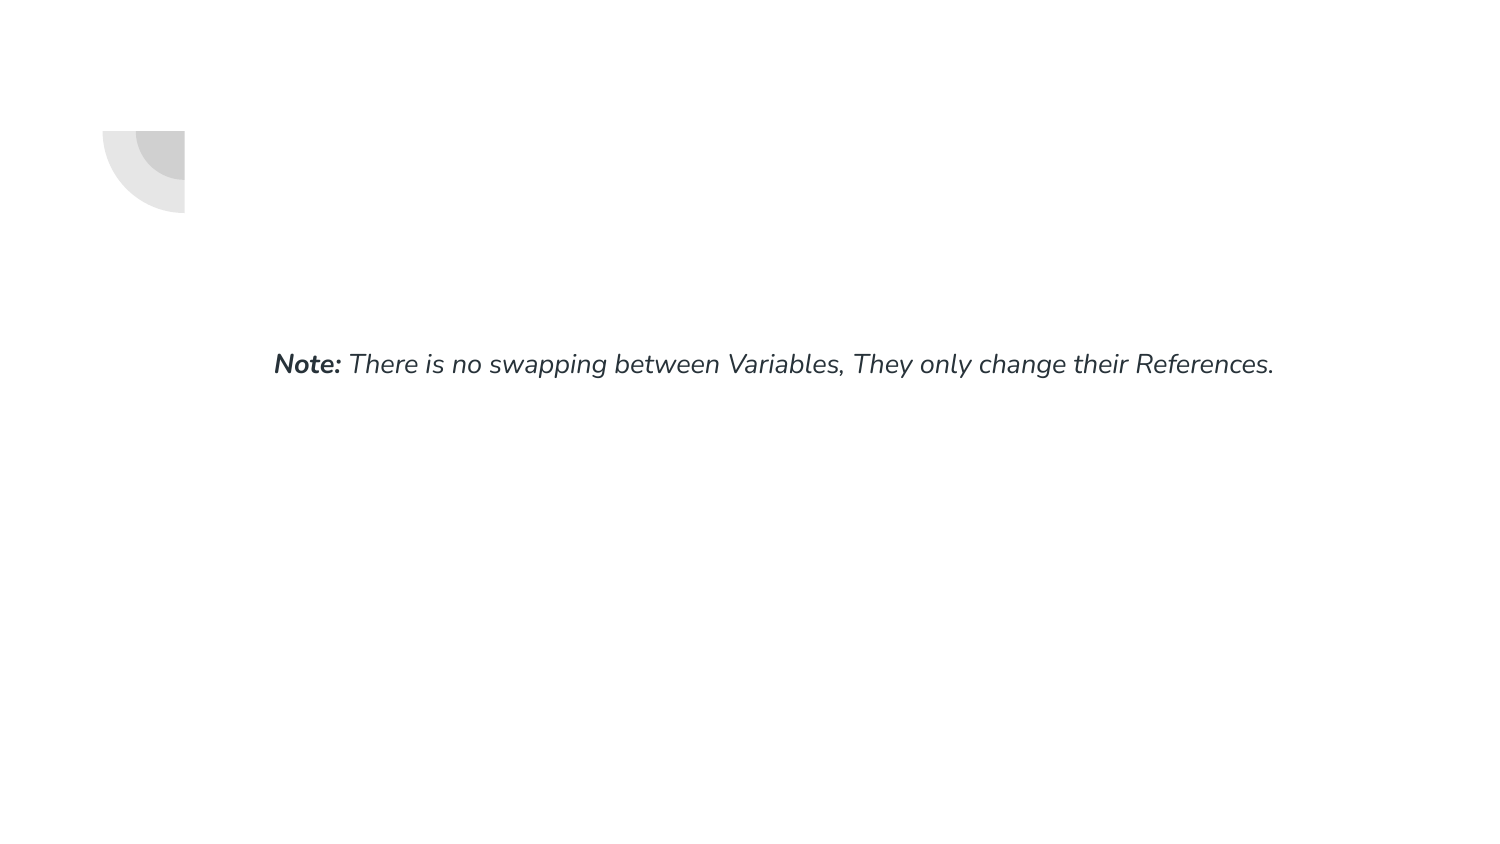

#
 Note: There is no swapping between Variables, They only change their References.